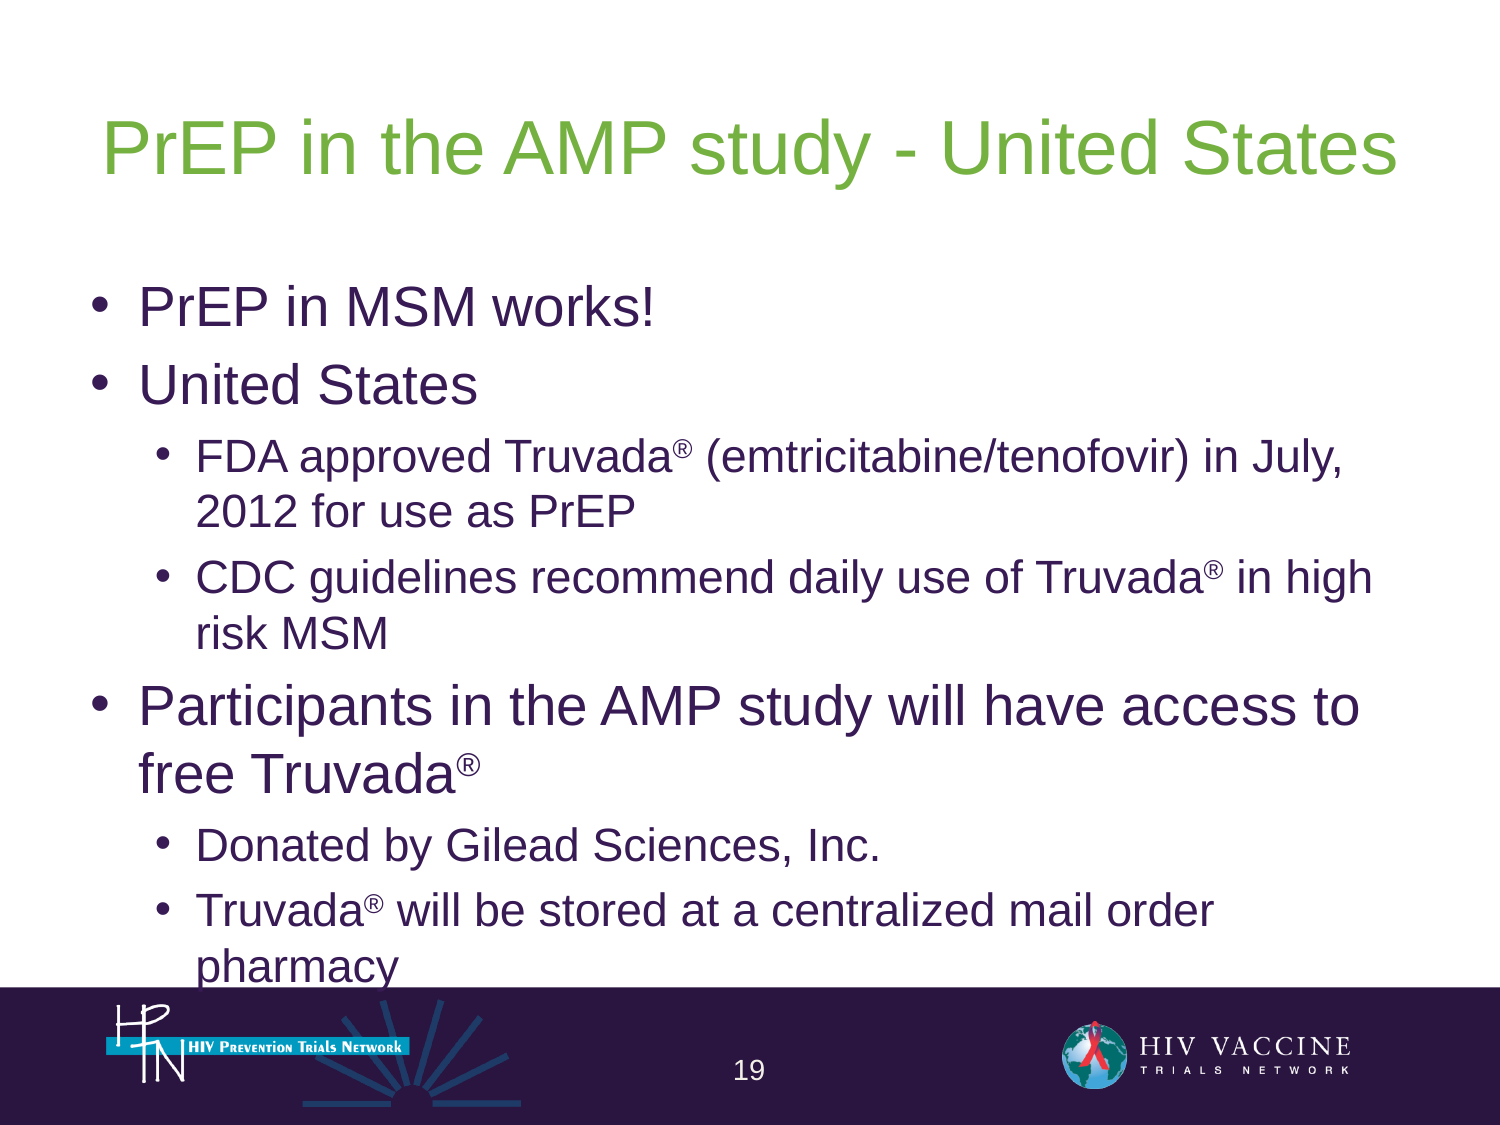

# PrEP in the AMP study - United States
PrEP in MSM works!
United States
FDA approved Truvada® (emtricitabine/tenofovir) in July, 2012 for use as PrEP
CDC guidelines recommend daily use of Truvada® in high risk MSM
Participants in the AMP study will have access to free Truvada®
Donated by Gilead Sciences, Inc.
Truvada® will be stored at a centralized mail order pharmacy
19